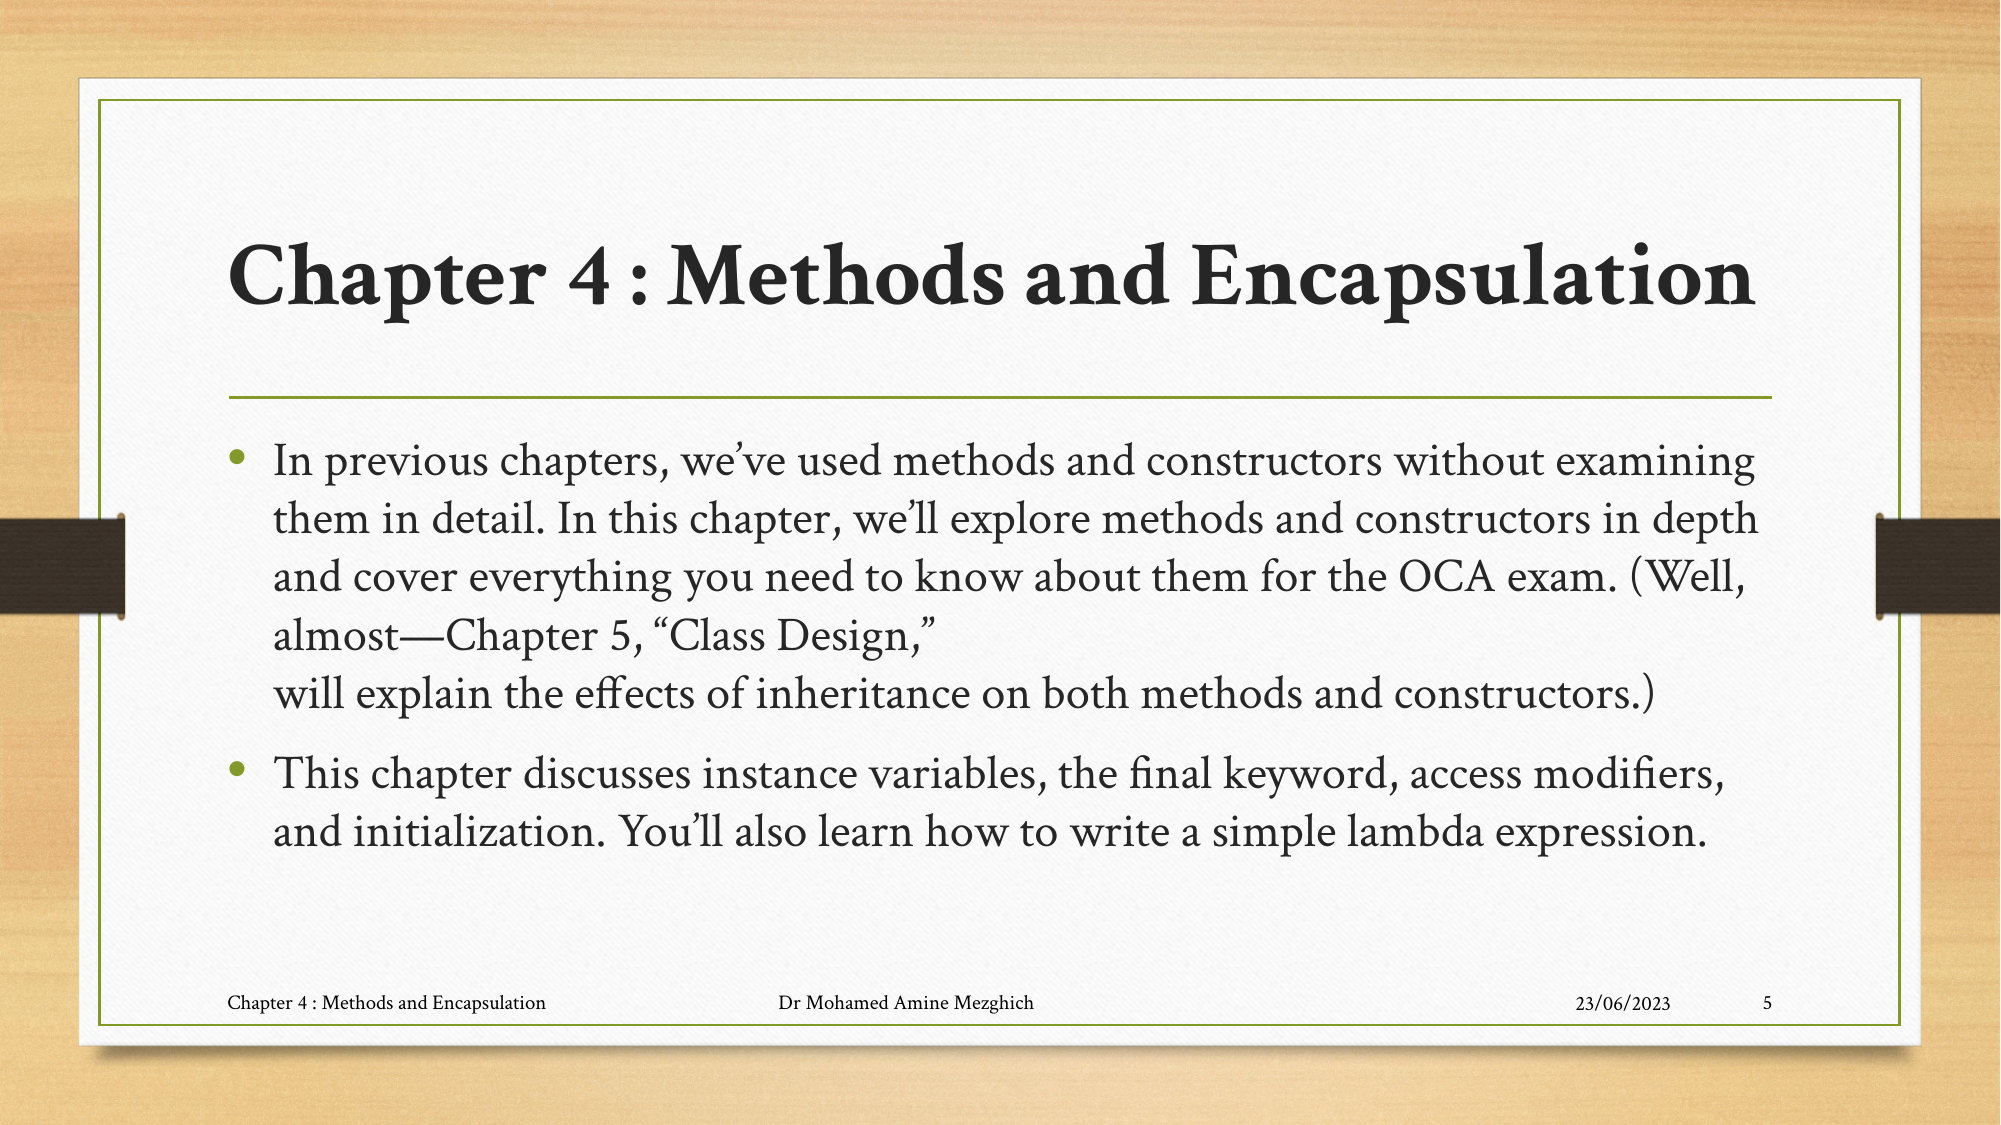

# Chapter 4 : Methods and Encapsulation
In previous chapters, we’ve used methods and constructors without examining them in detail. In this chapter, we’ll explore methods and constructors in depth and cover everything you need to know about them for the OCA exam. (Well, almost—Chapter 5, “Class Design,”
will explain the effects of inheritance on both methods and constructors.)
This chapter discusses instance variables, the final keyword, access modifiers, and initialization. You’ll also learn how to write a simple lambda expression.
Chapter 4 : Methods and Encapsulation                                                 Dr Mohamed Amine Mezghich
23/06/2023
5